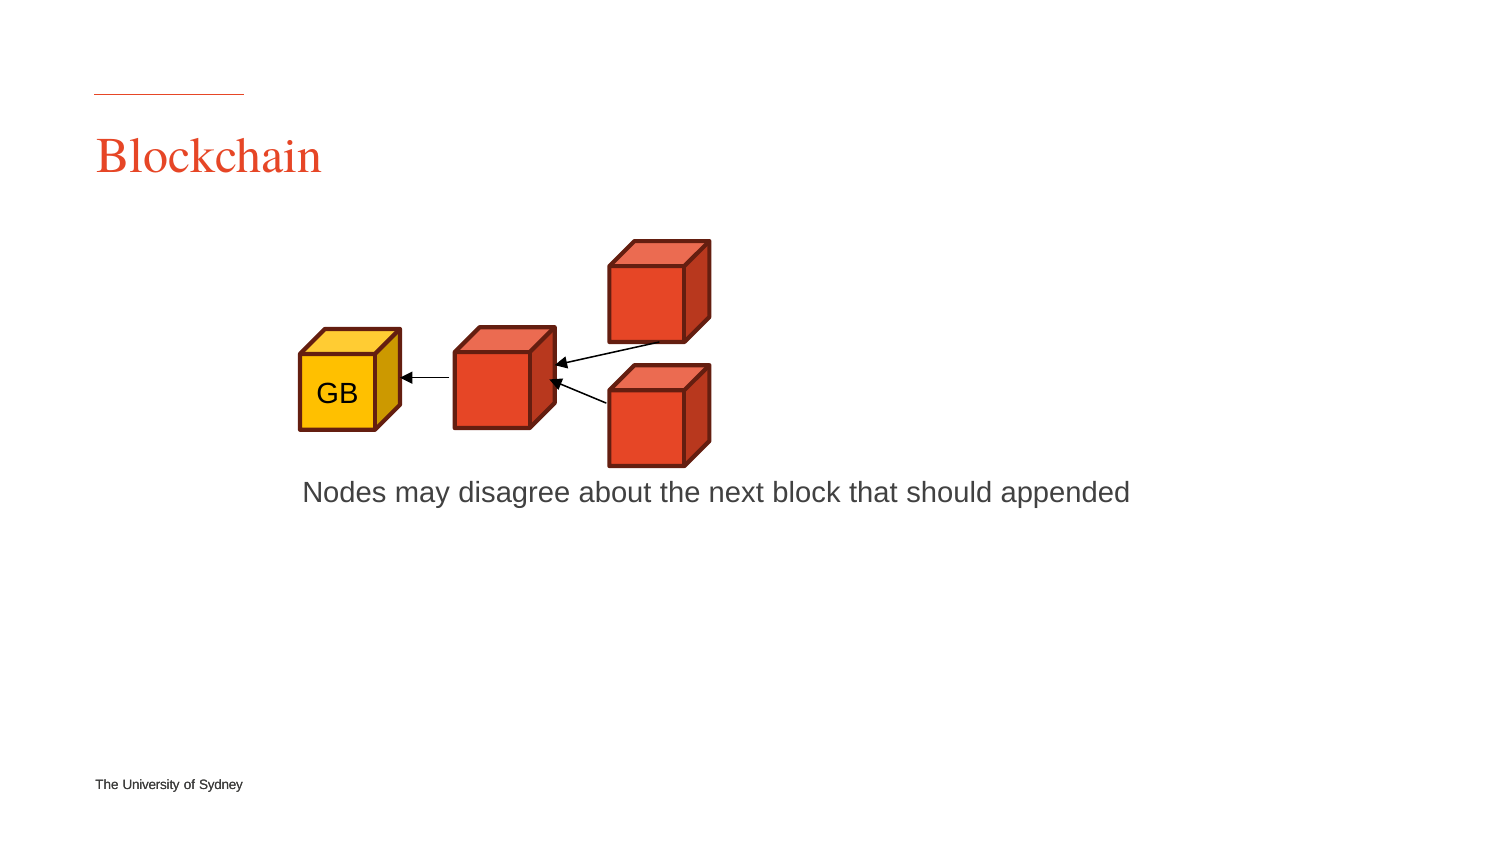

# Blockchain

GB

Nodes may disagree about the next block that should appended
The University of Sydney